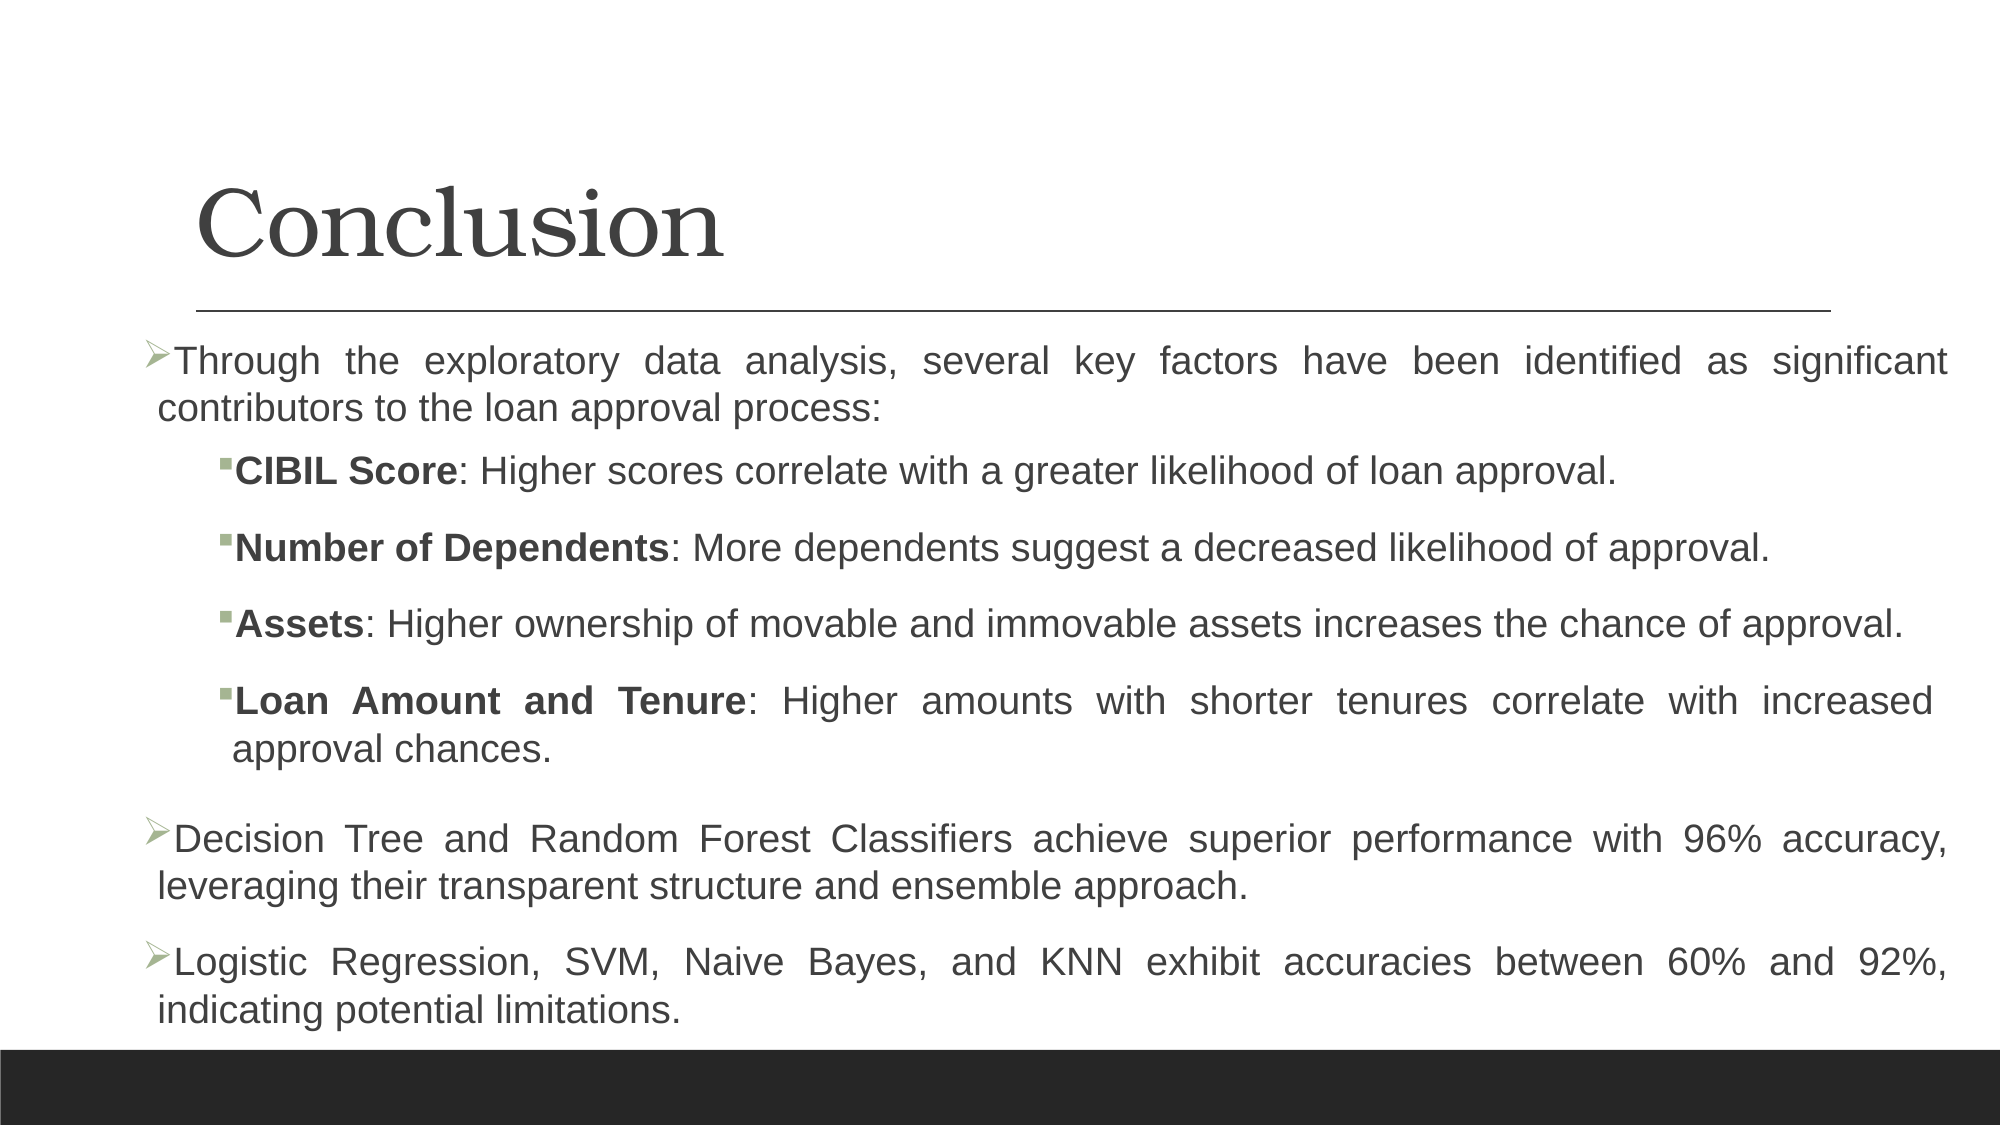

# Conclusion
Through the exploratory data analysis, several key factors have been identified as significant contributors to the loan approval process:

Decision Tree and Random Forest Classifiers achieve superior performance with 96% accuracy, leveraging their transparent structure and ensemble approach.
Logistic Regression, SVM, Naive Bayes, and KNN exhibit accuracies between 60% and 92%, indicating potential limitations.
CIBIL Score: Higher scores correlate with a greater likelihood of loan approval.
Number of Dependents: More dependents suggest a decreased likelihood of approval.
Assets: Higher ownership of movable and immovable assets increases the chance of approval.
Loan Amount and Tenure: Higher amounts with shorter tenures correlate with increased approval chances.